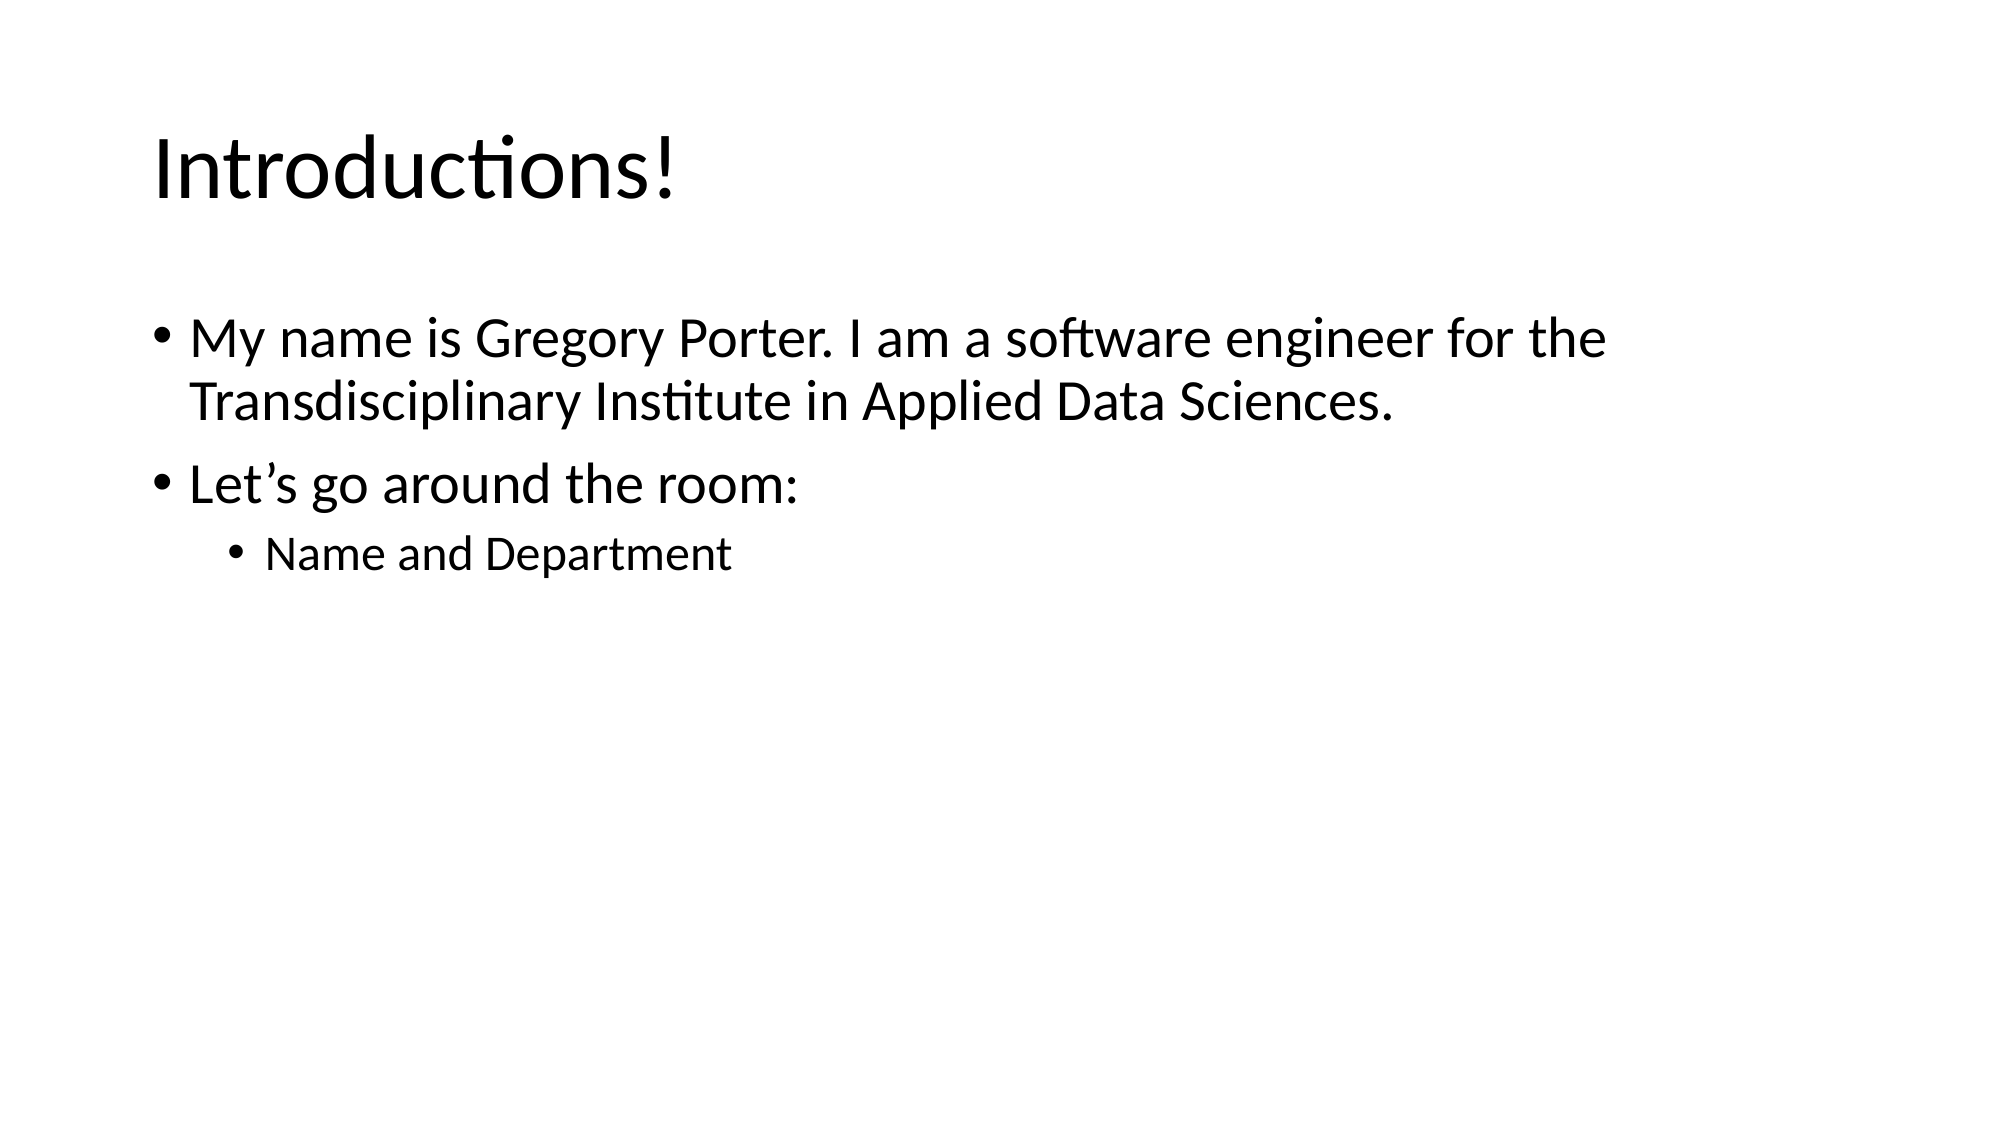

# Introductions!
My name is Gregory Porter. I am a software engineer for the Transdisciplinary Institute in Applied Data Sciences.
Let’s go around the room:
Name and Department